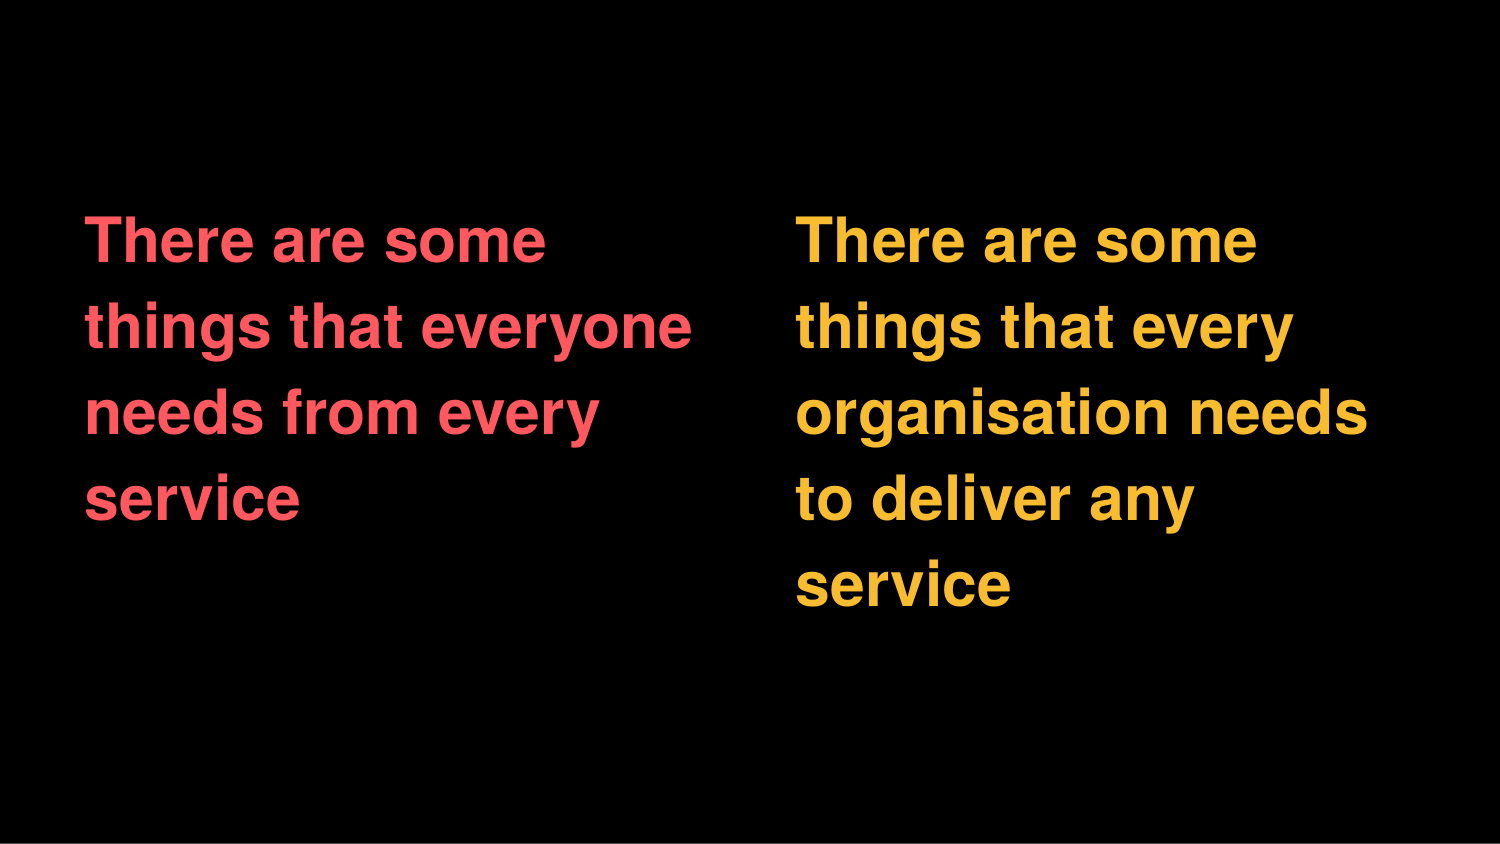

There are some things that everyone needs from every service
There are some things that every organisation needs to deliver any
service